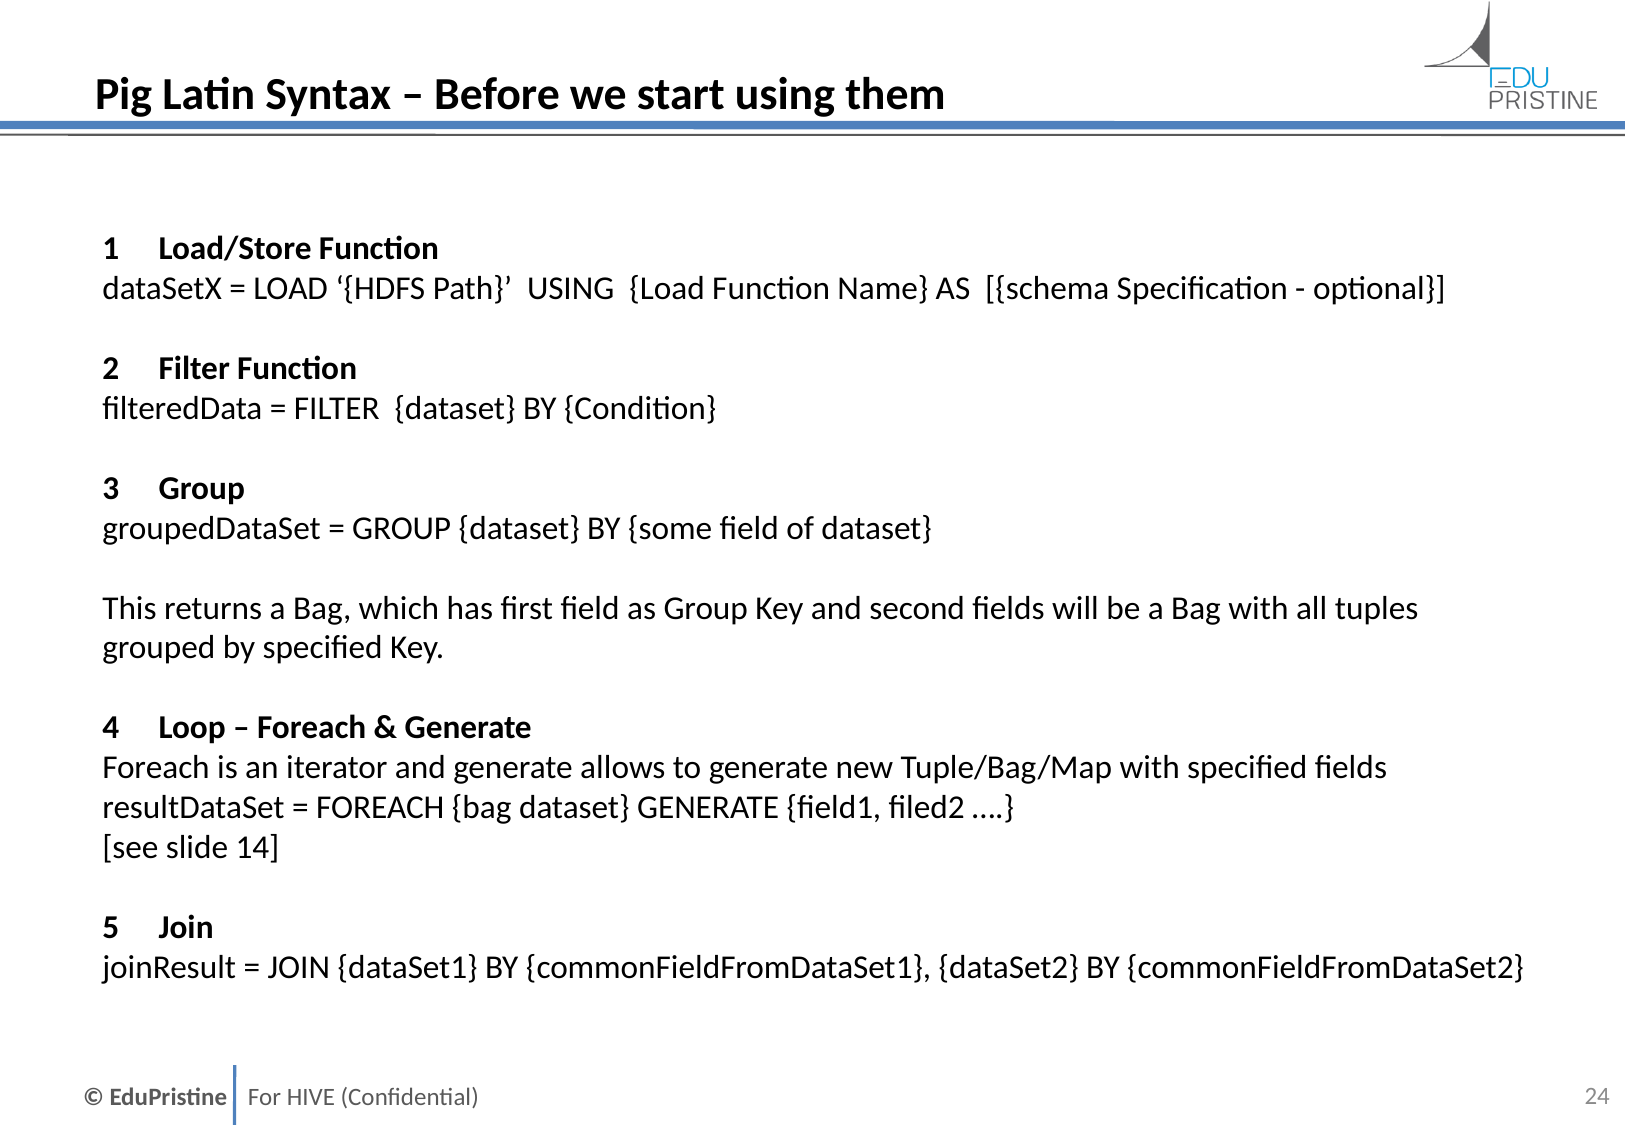

# Pig Latin Syntax – Before we start using them

Load/Store Function
dataSetX = LOAD ‘{HDFS Path}’  USING  {Load Function Name} AS  [{schema Specification - optional}]

Filter Function
filteredData = FILTER  {dataset} BY {Condition}

Group
groupedDataSet = GROUP {dataset} BY {some field of dataset}

This returns a Bag, which has first field as Group Key and second fields will be a Bag with all tuples grouped by specified Key.

Loop – Foreach & Generate
Foreach is an iterator and generate allows to generate new Tuple/Bag/Map with specified fields
resultDataSet = FOREACH {bag dataset} GENERATE {field1, filed2 ….}
[see slide 14]

Join
joinResult = JOIN {dataSet1} BY {commonFieldFromDataSet1}, {dataSet2} BY {commonFieldFromDataSet2}

24